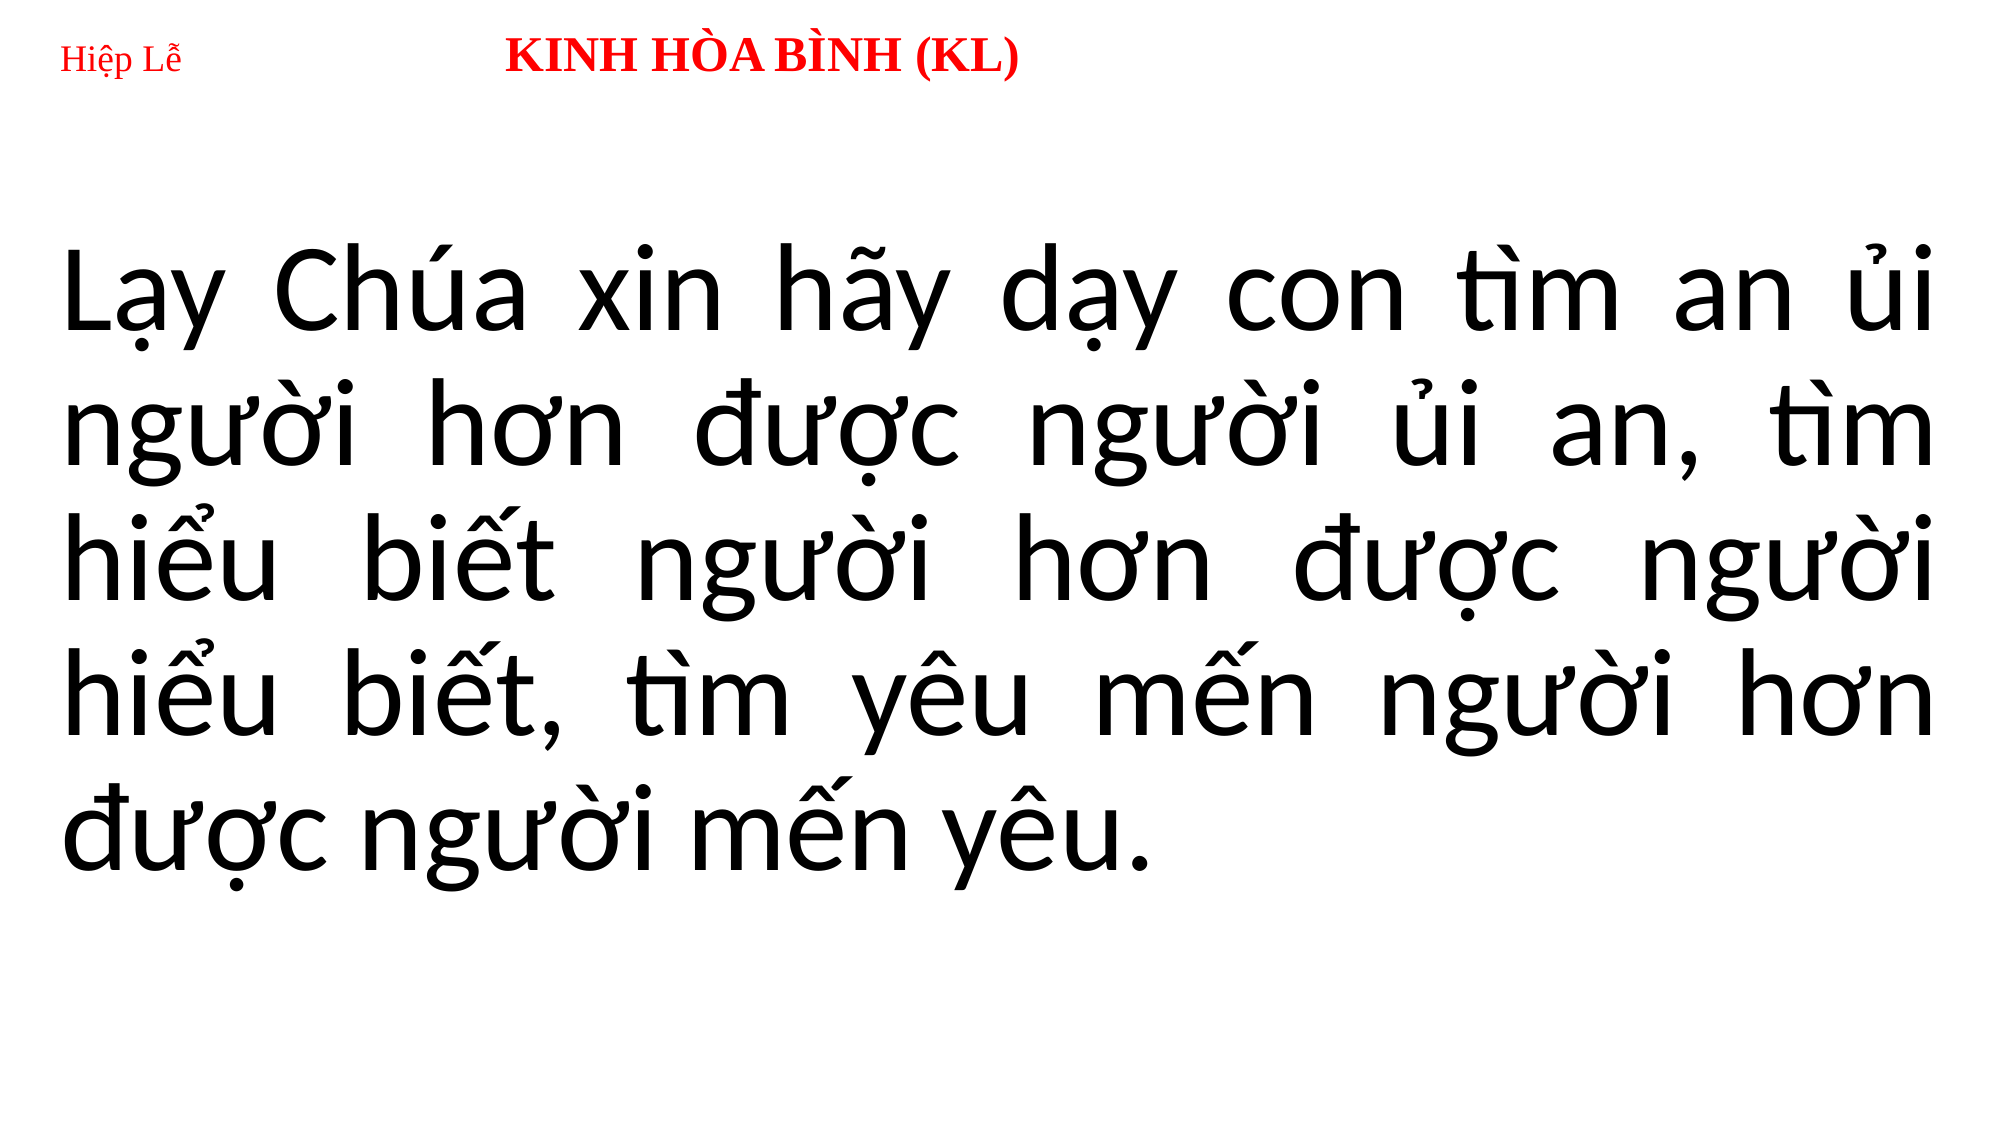

# Hiệp Lễ                                  KINH HÒA BÌNH (KL)
Lạy Chúa xin hãy dạy con tìm an ủi người hơn được người ủi an, tìm hiểu biết người hơn được người hiểu biết, tìm yêu mến người hơn được người mến yêu.